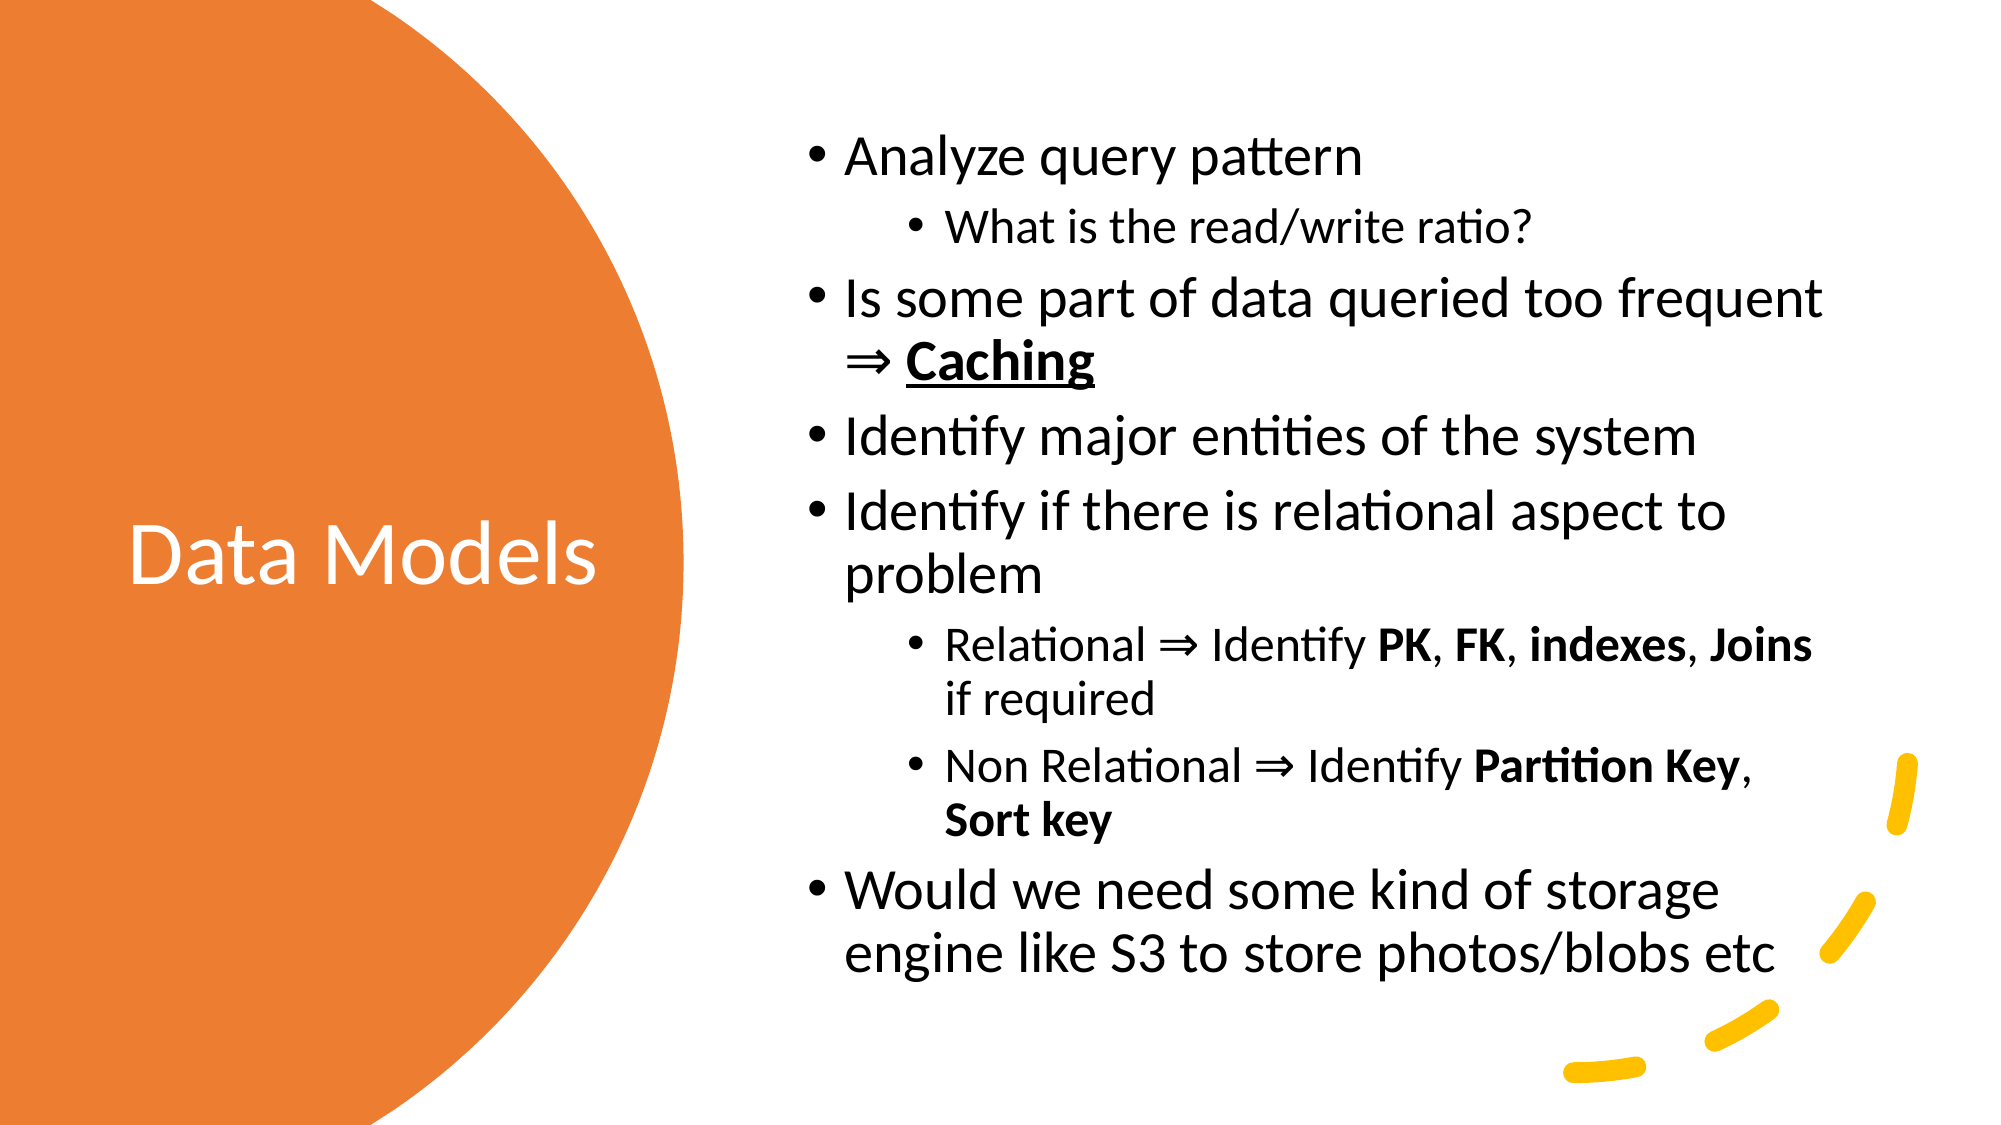

Analyze query pattern
What is the read/write ratio?
Is some part of data queried too frequent ⇒ Caching
Identify major entities of the system
Identify if there is relational aspect to problem
Relational ⇒ Identify PK, FK, indexes, Joins if required
Non Relational ⇒ Identify Partition Key, Sort key
Would we need some kind of storage engine like S3 to store photos/blobs etc
# Data Models